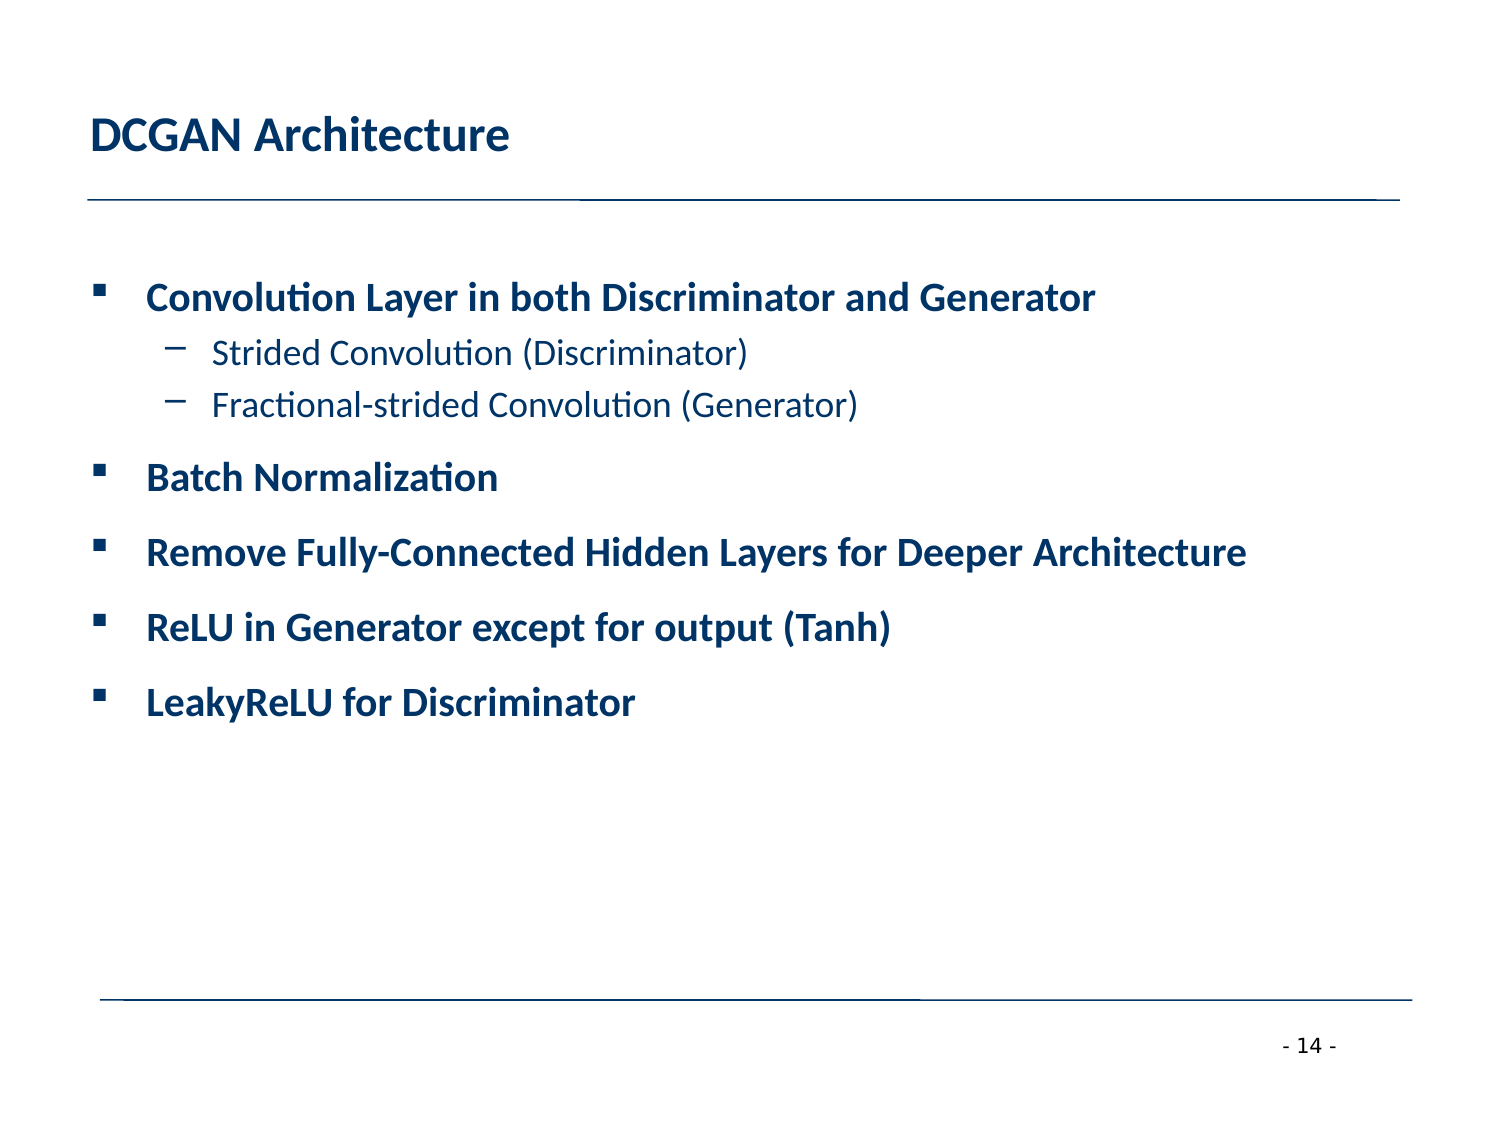

# DCGAN Architecture
Convolution Layer in both Discriminator and Generator
Strided Convolution (Discriminator)
Fractional-strided Convolution (Generator)
Batch Normalization
Remove Fully-Connected Hidden Layers for Deeper Architecture
ReLU in Generator except for output (Tanh)
LeakyReLU for Discriminator